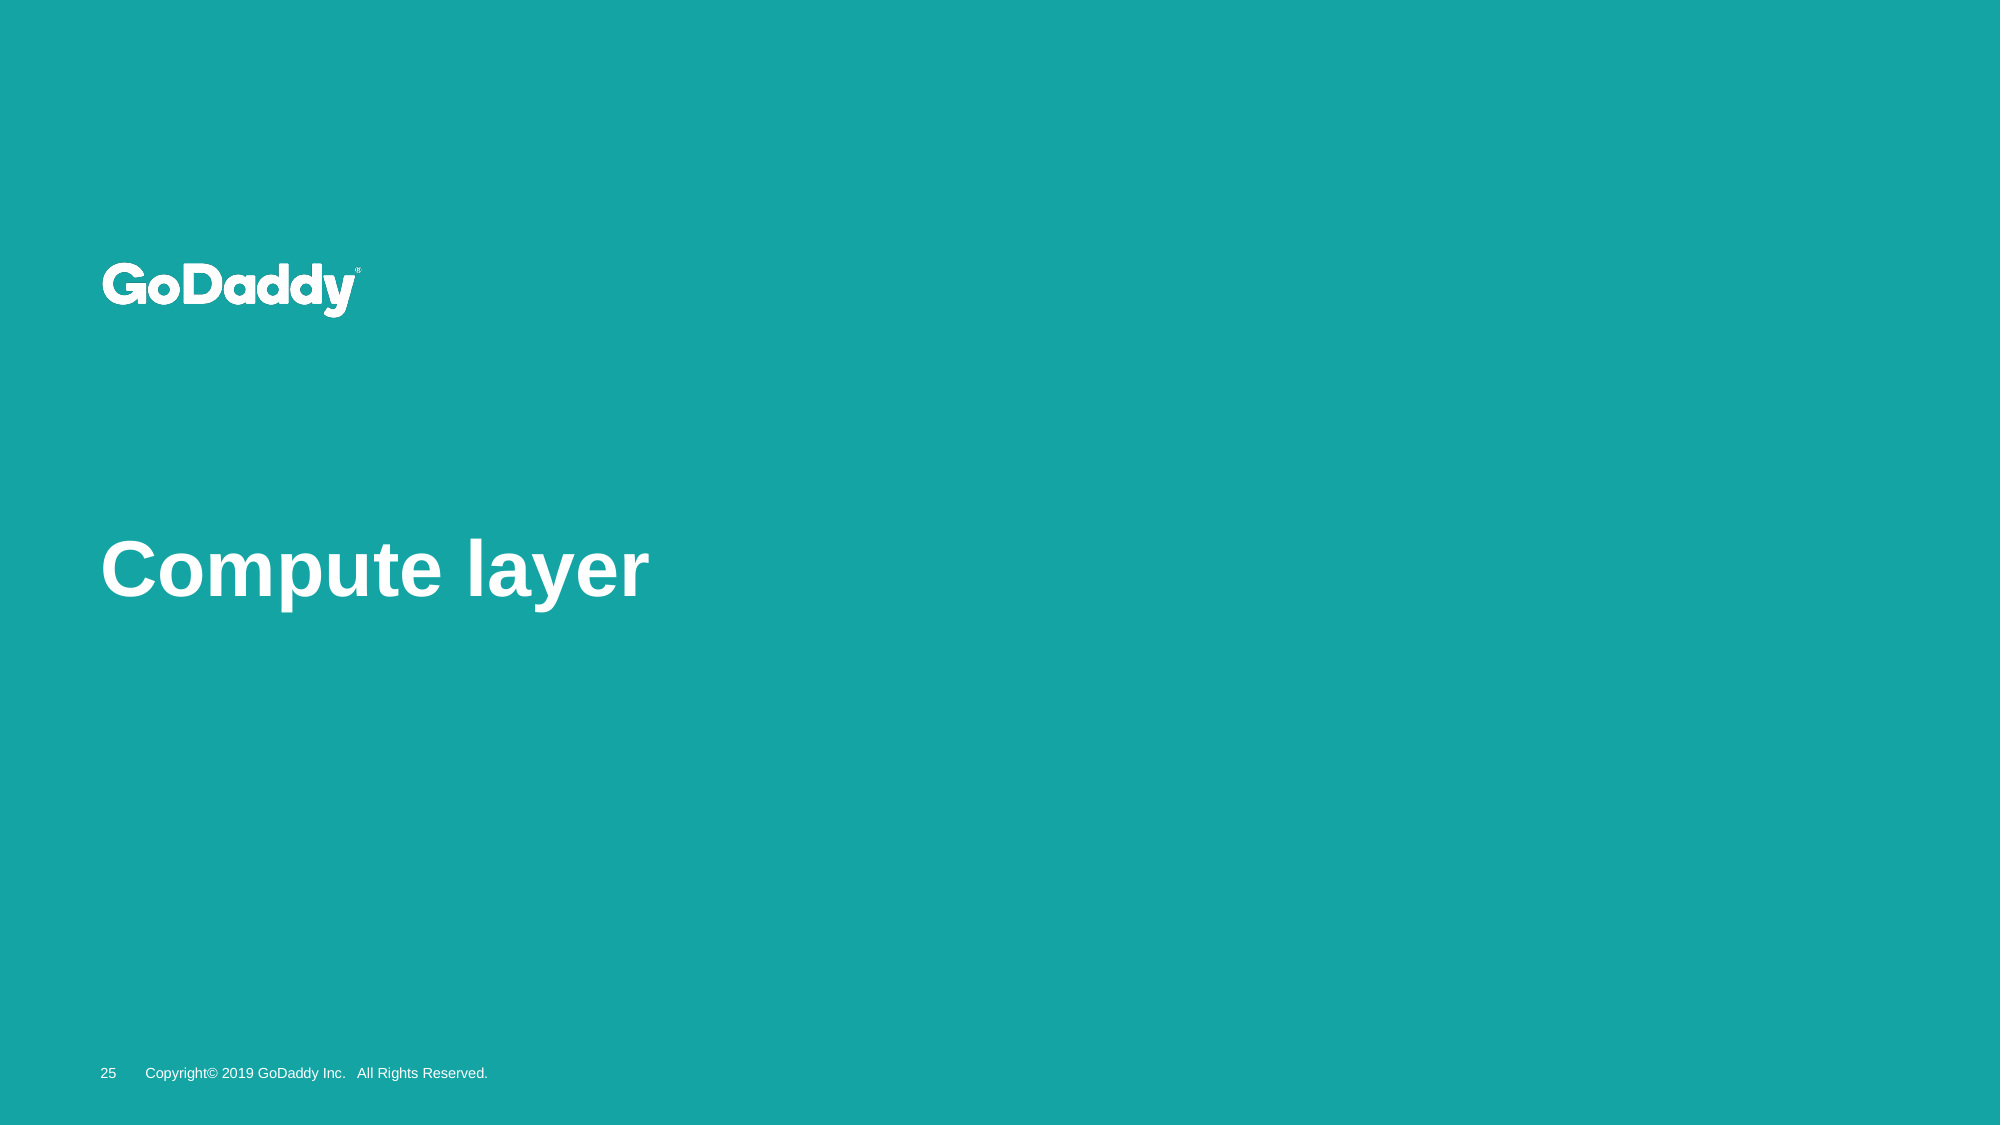

# Compute layer

25
Copyright© 2019 GoDaddy Inc.   All Rights Reserved.